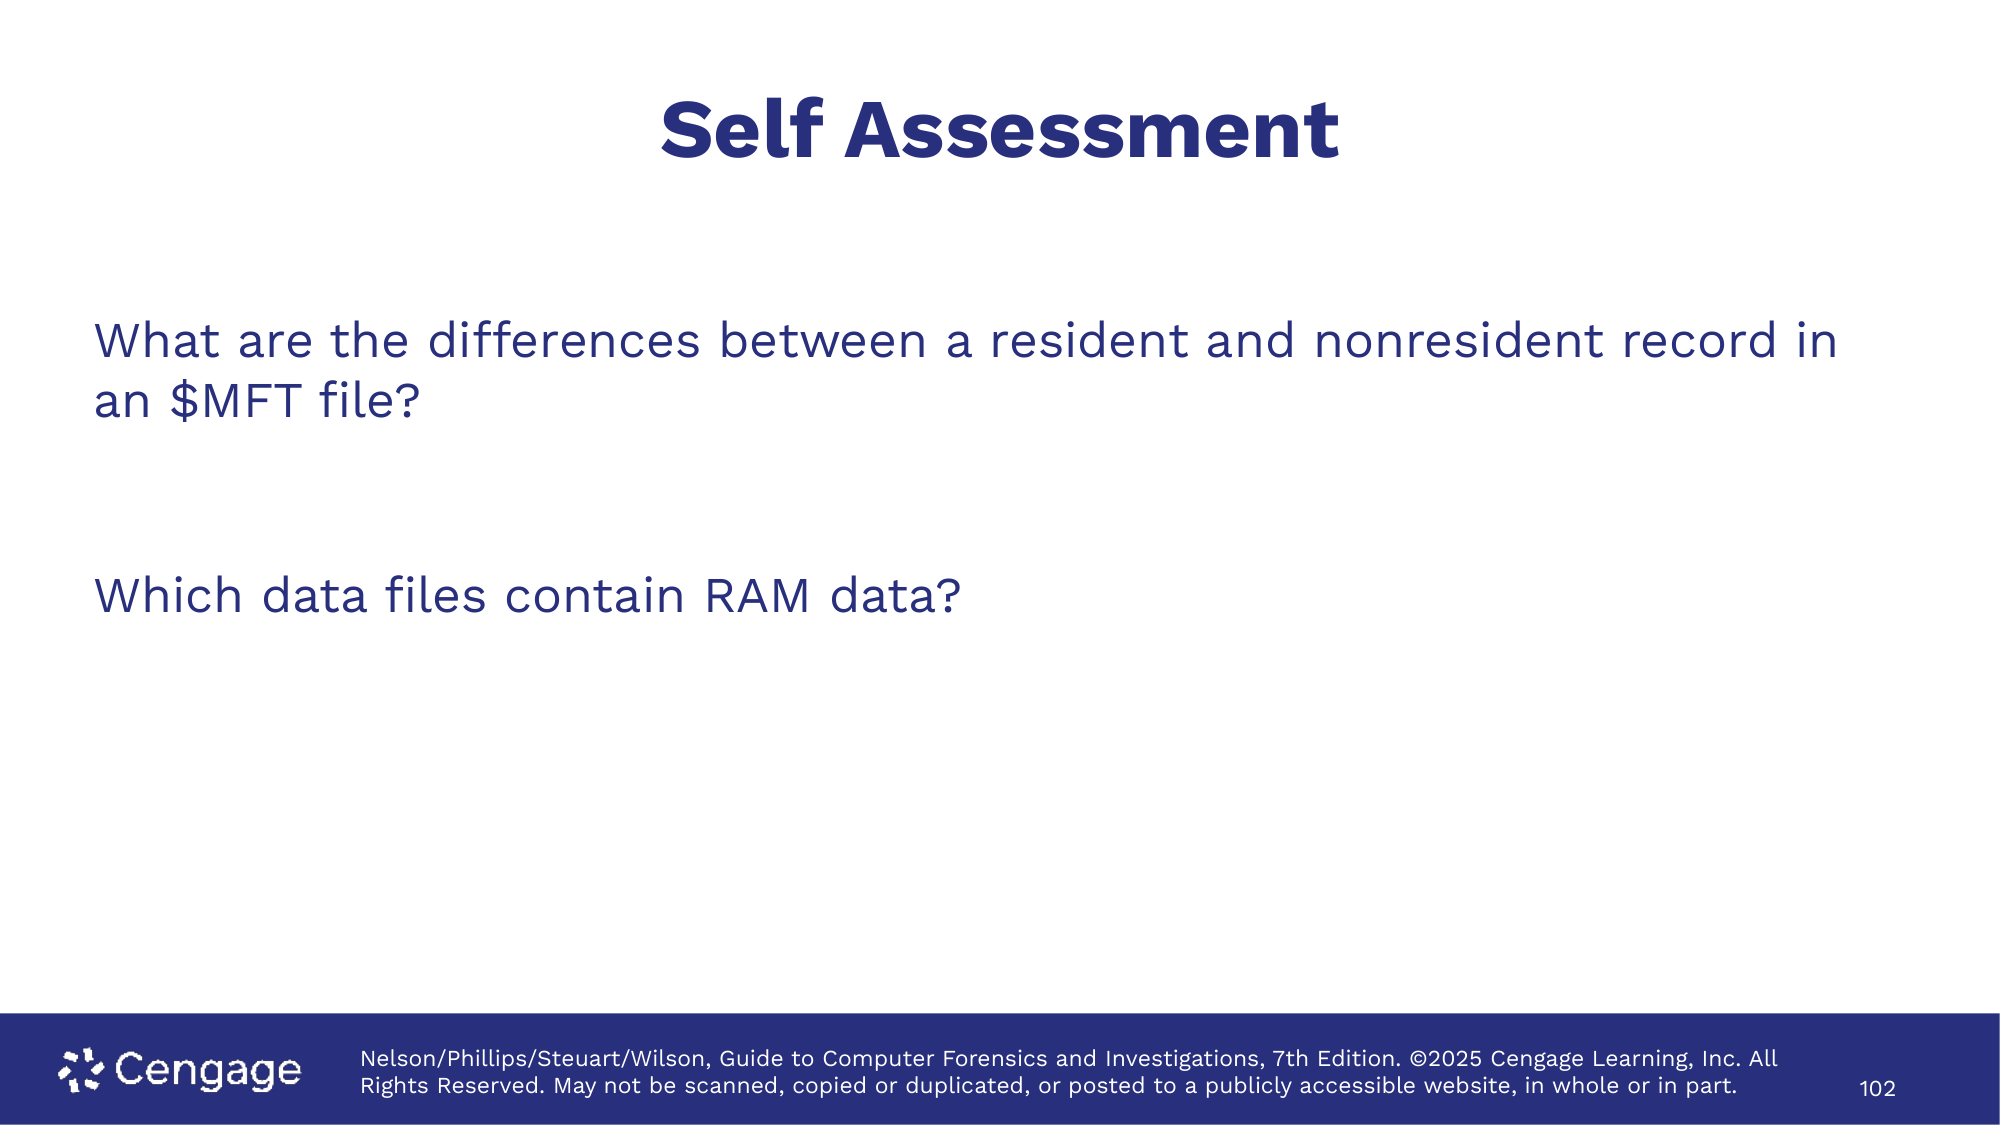

Self Assessment
# What are the differences between a resident and nonresident record in an $MFT file?

Which data files contain RAM data?